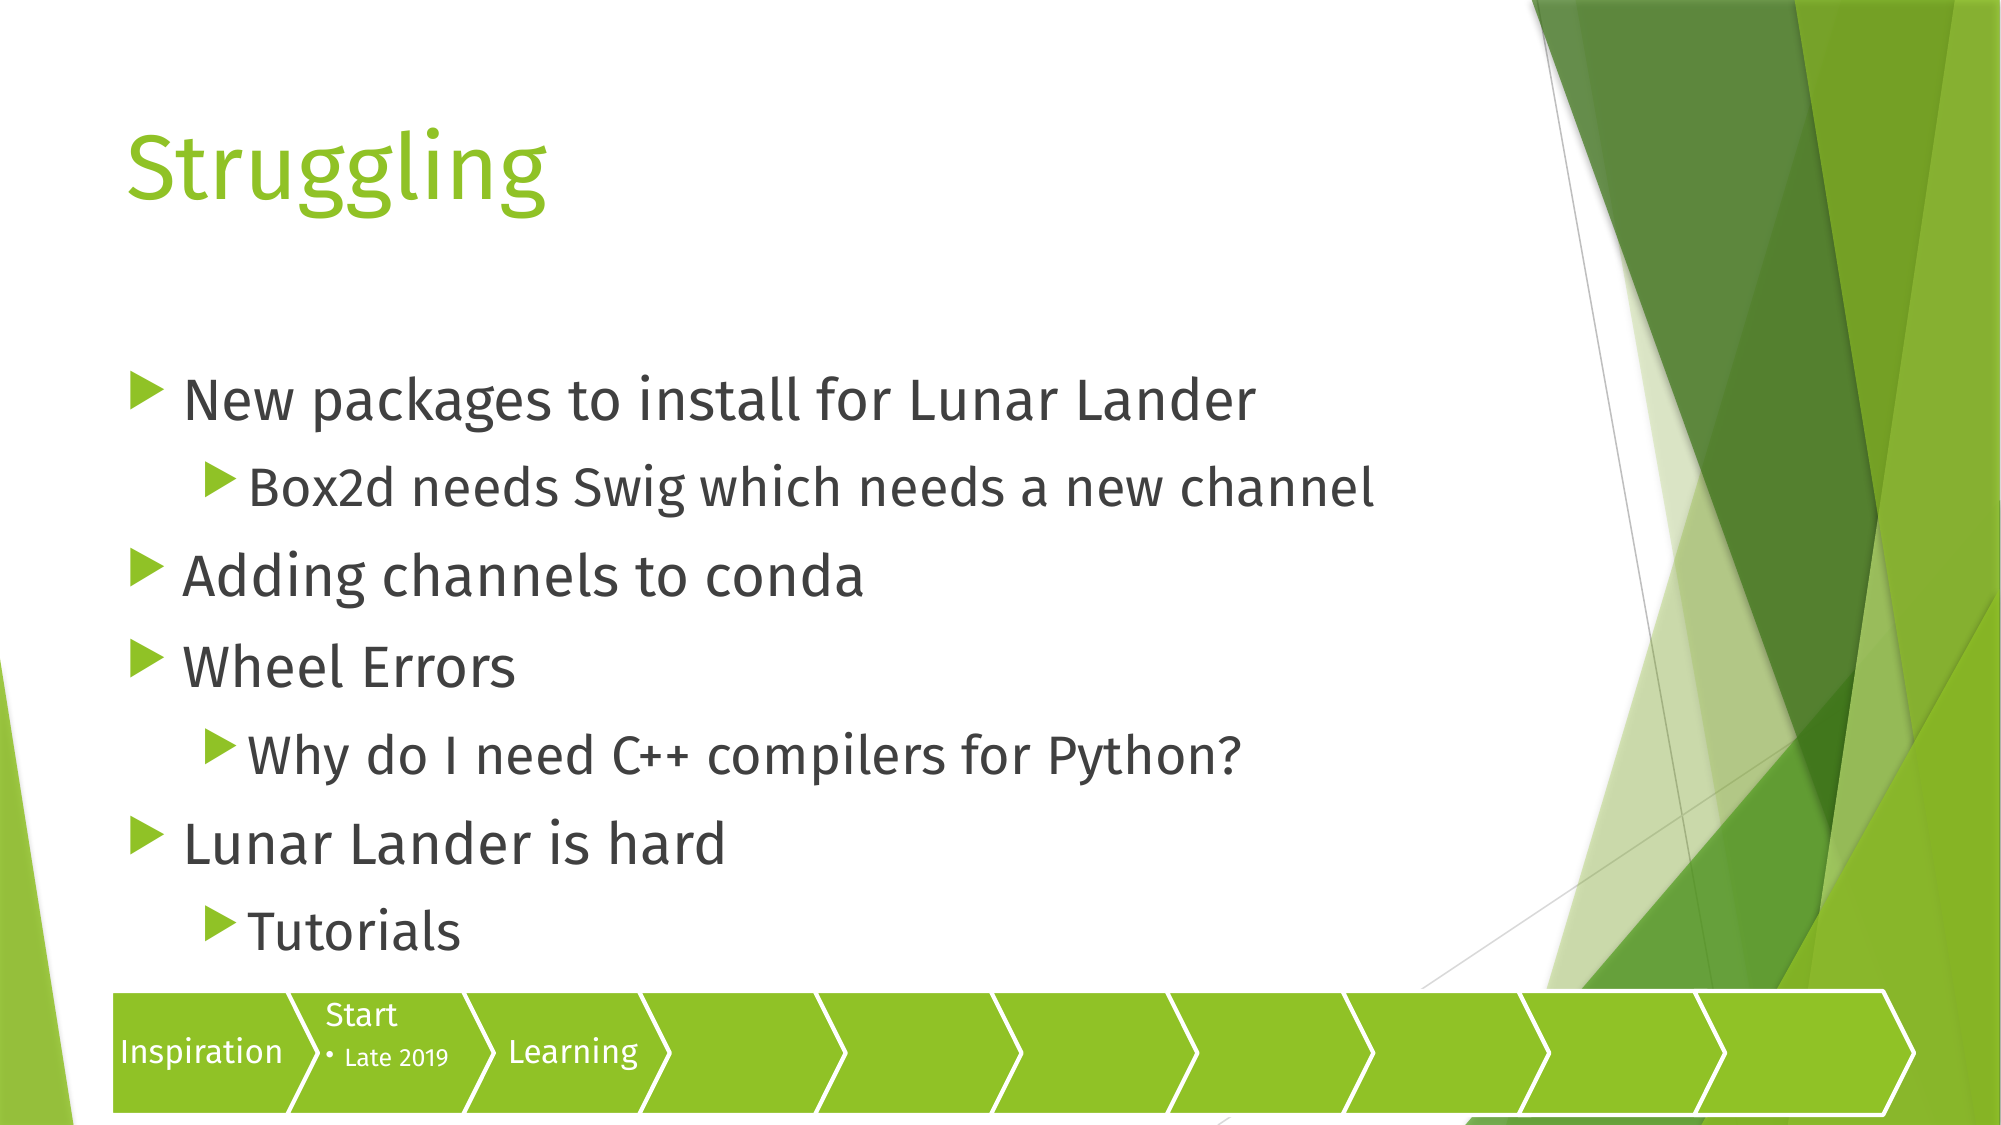

# Struggling
New packages to install for Lunar Lander
Box2d needs Swig which needs a new channel
Adding channels to conda
Wheel Errors
Why do I need C++ compilers for Python?
Lunar Lander is hard
Tutorials
Inspiration
Start
Late 2019
Learning